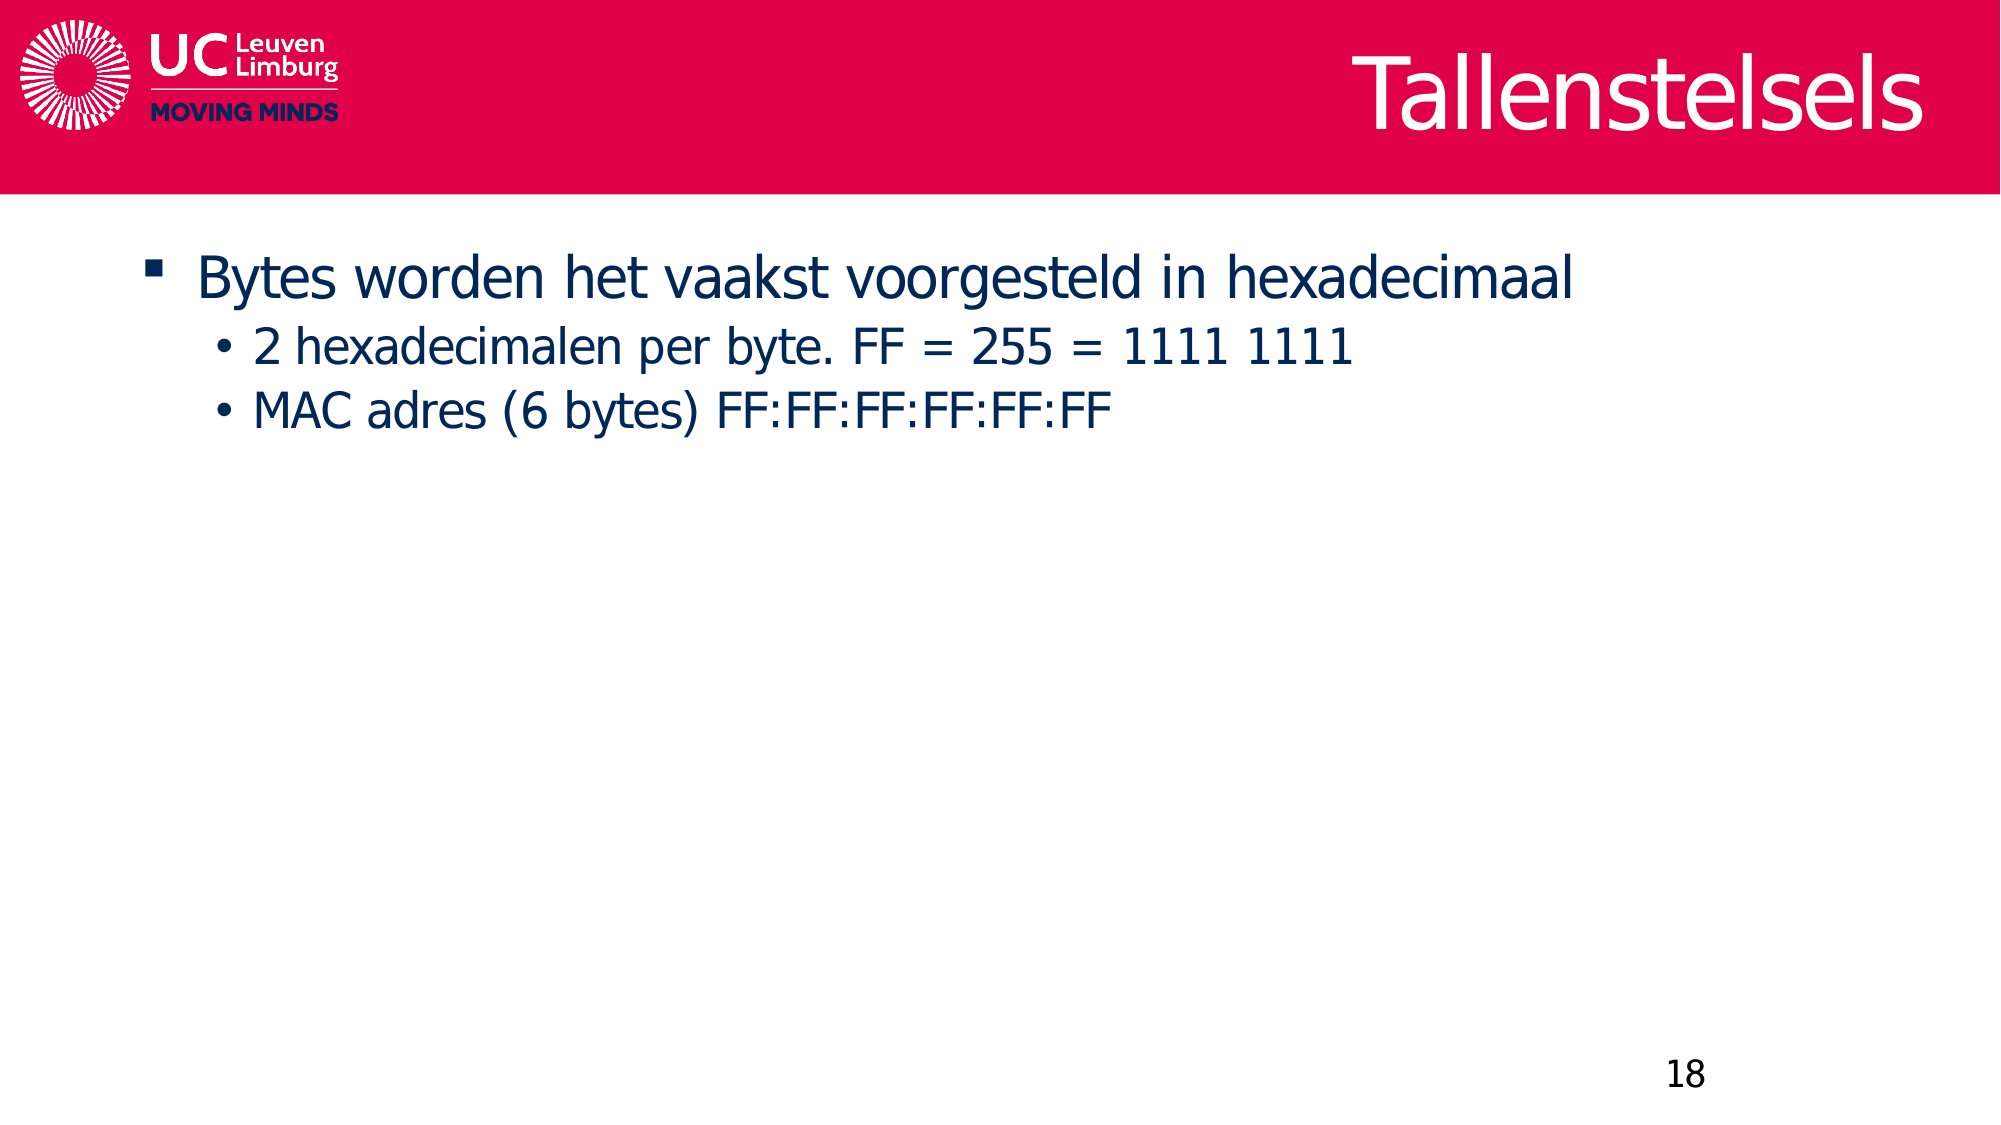

# Tallenstelsels
Bytes worden het vaakst voorgesteld in hexadecimaal
2 hexadecimalen per byte. FF = 255 = 1111 1111
MAC adres (6 bytes) FF:FF:FF:FF:FF:FF

18